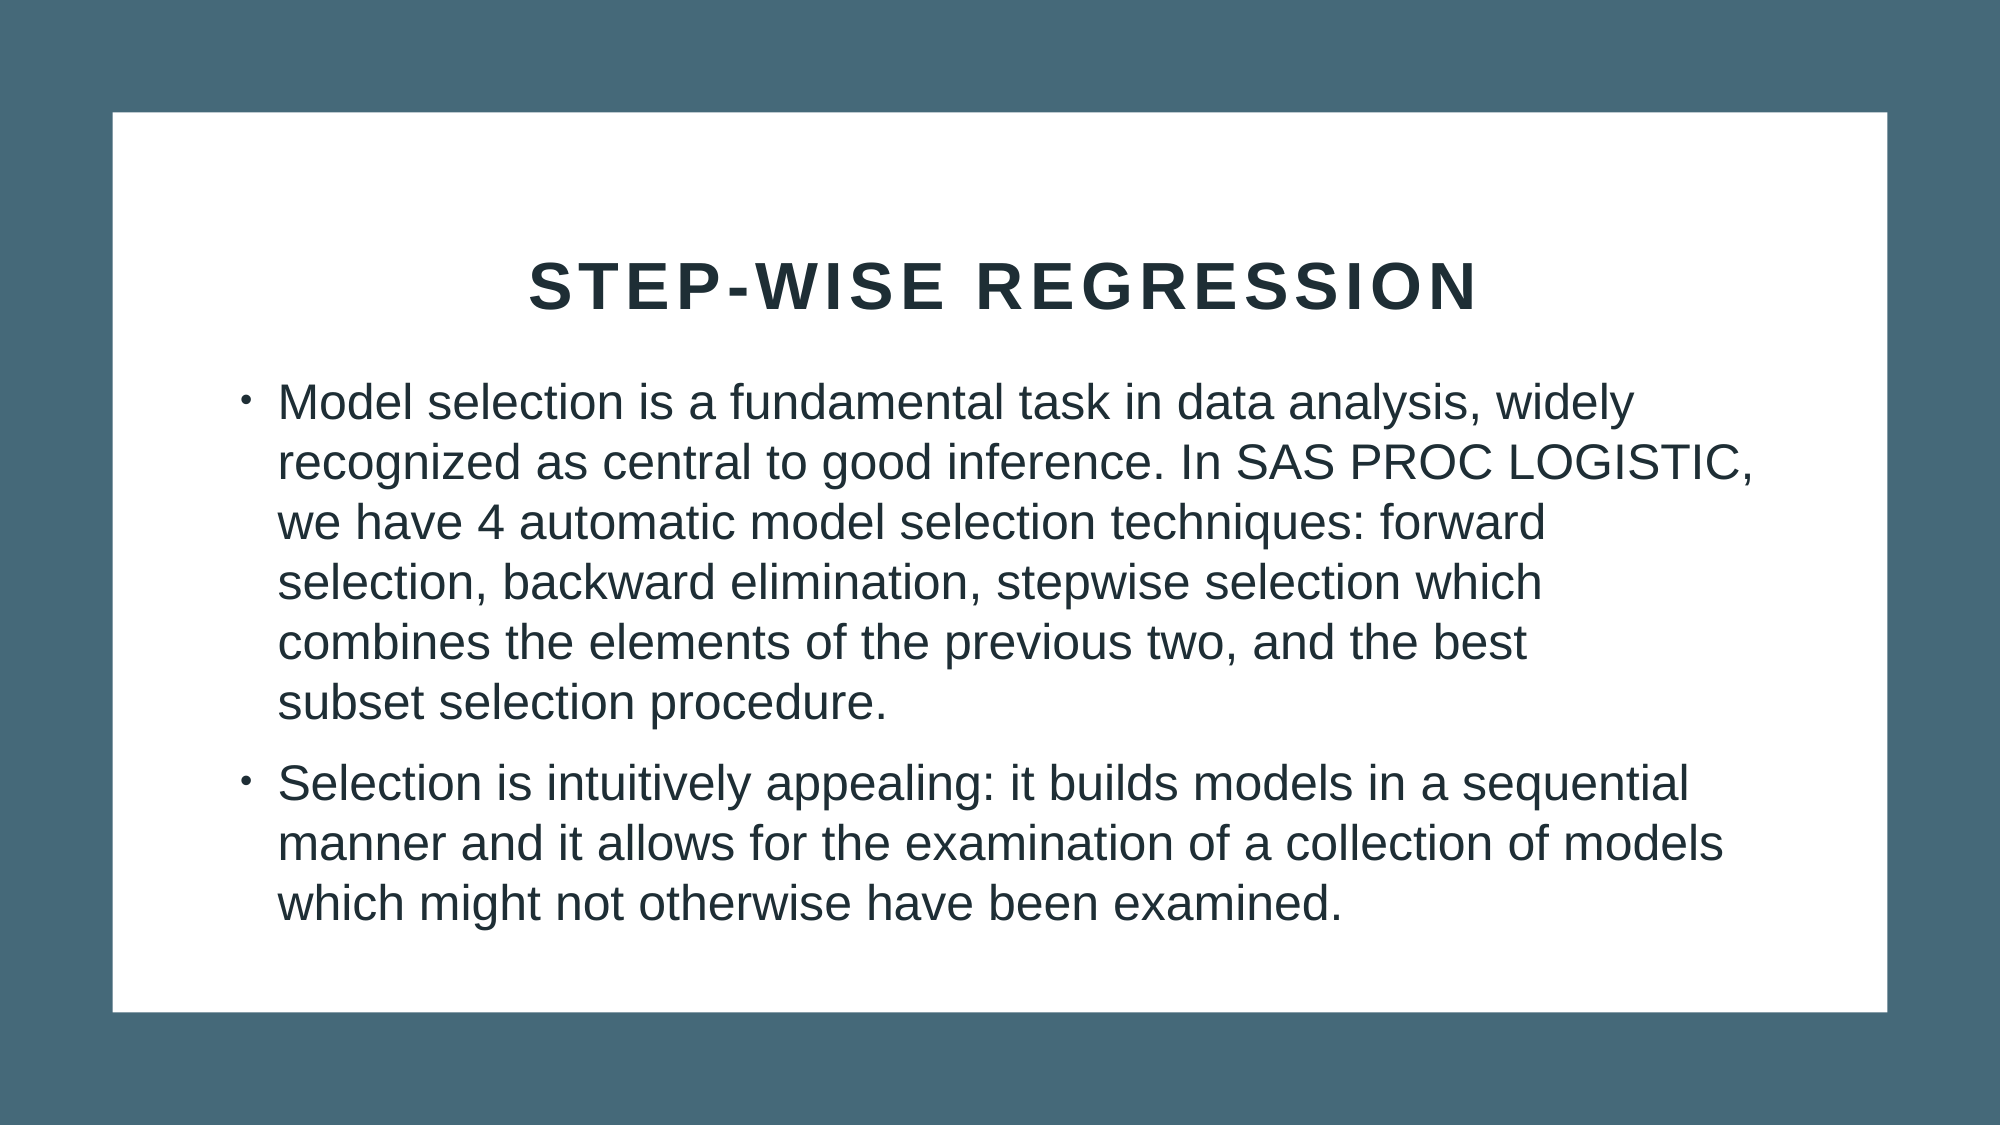

# Step-wise regression
Model selection is a fundamental task in data analysis, widely recognized as central to good inference. In SAS PROC LOGISTIC, we have 4 automatic model selection techniques: forward selection, backward elimination, stepwise selection which combines the elements of the previous two, and the best subset selection procedure.
Selection is intuitively appealing: it builds models in a sequential manner and it allows for the examination of a collection of models which might not otherwise have been examined.